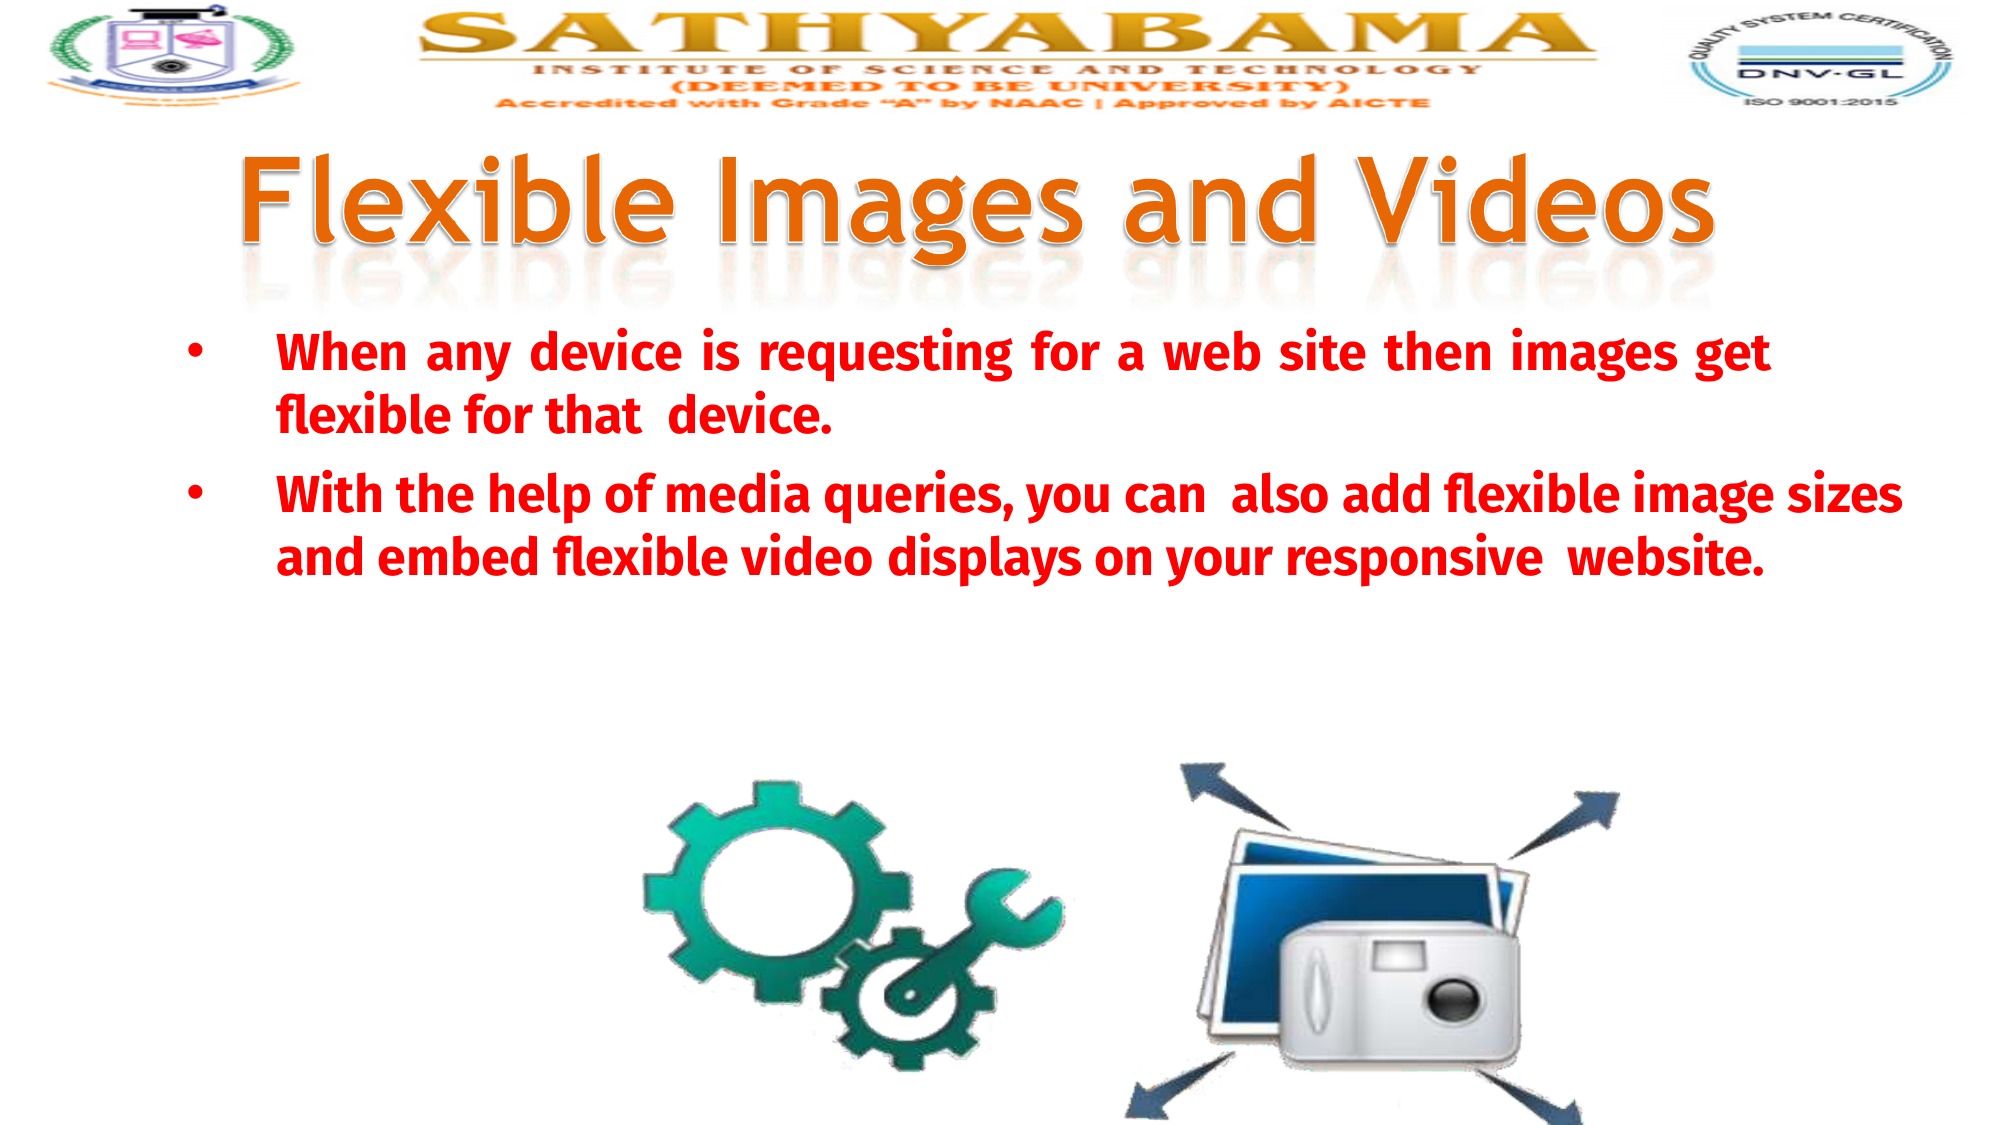

When any device is requesting for a web site then images get flexible for that  device.
With the help of media queries, you can  also add flexible image sizes and embed flexible video displays on your responsive  website.

Adjust Images
Flexible Images